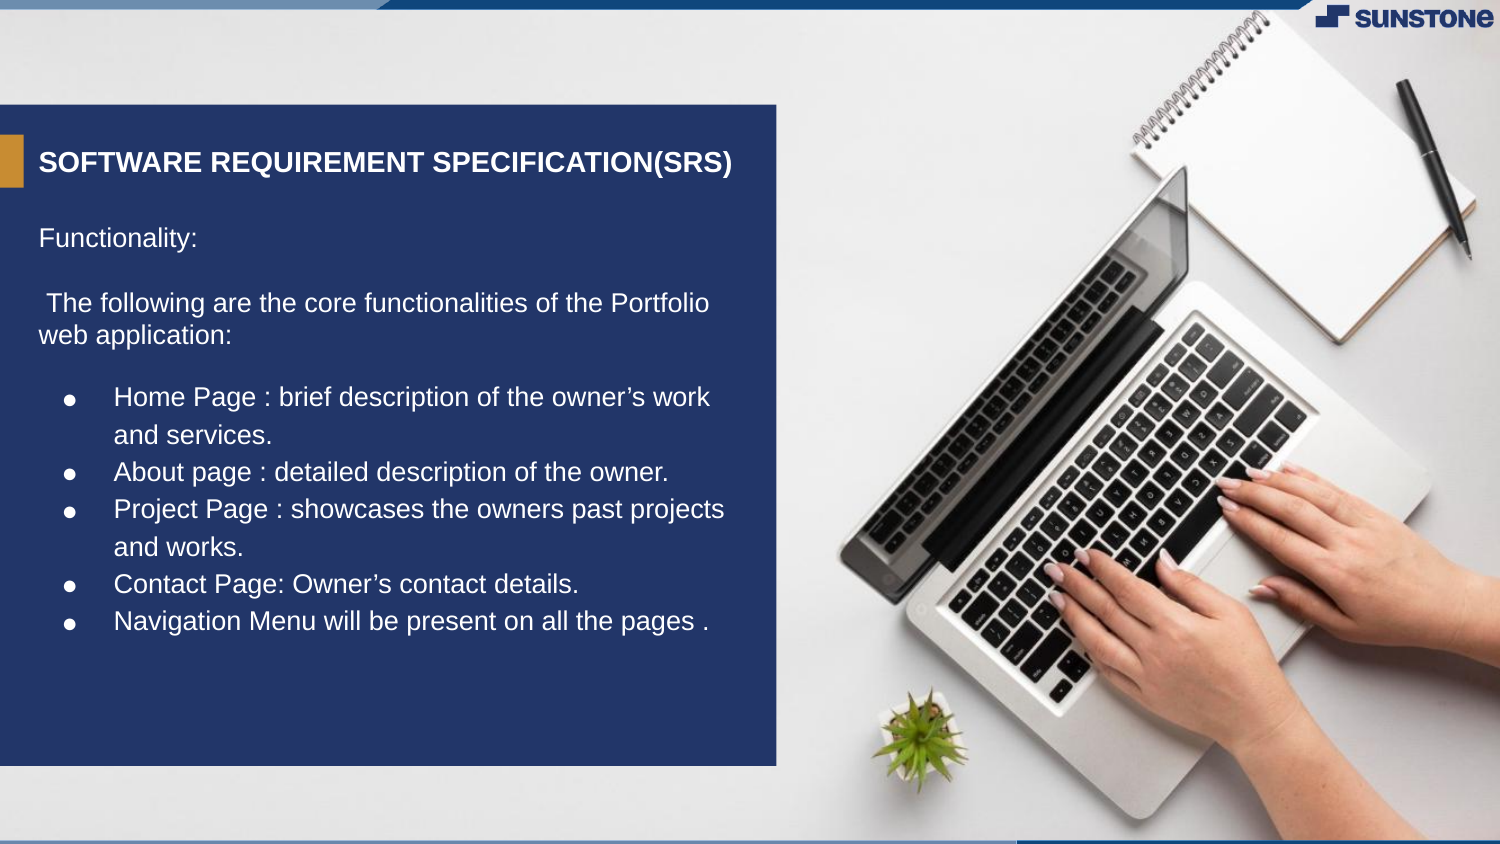

# SOFTWARE REQUIREMENT SPECIFICATION(SRS)
Functionality:

 The following are the core functionalities of the Portfolio web application:
Home Page : brief description of the owner’s work and services.
About page : detailed description of the owner.
Project Page : showcases the owners past projects and works.
Contact Page: Owner’s contact details.
Navigation Menu will be present on all the pages .